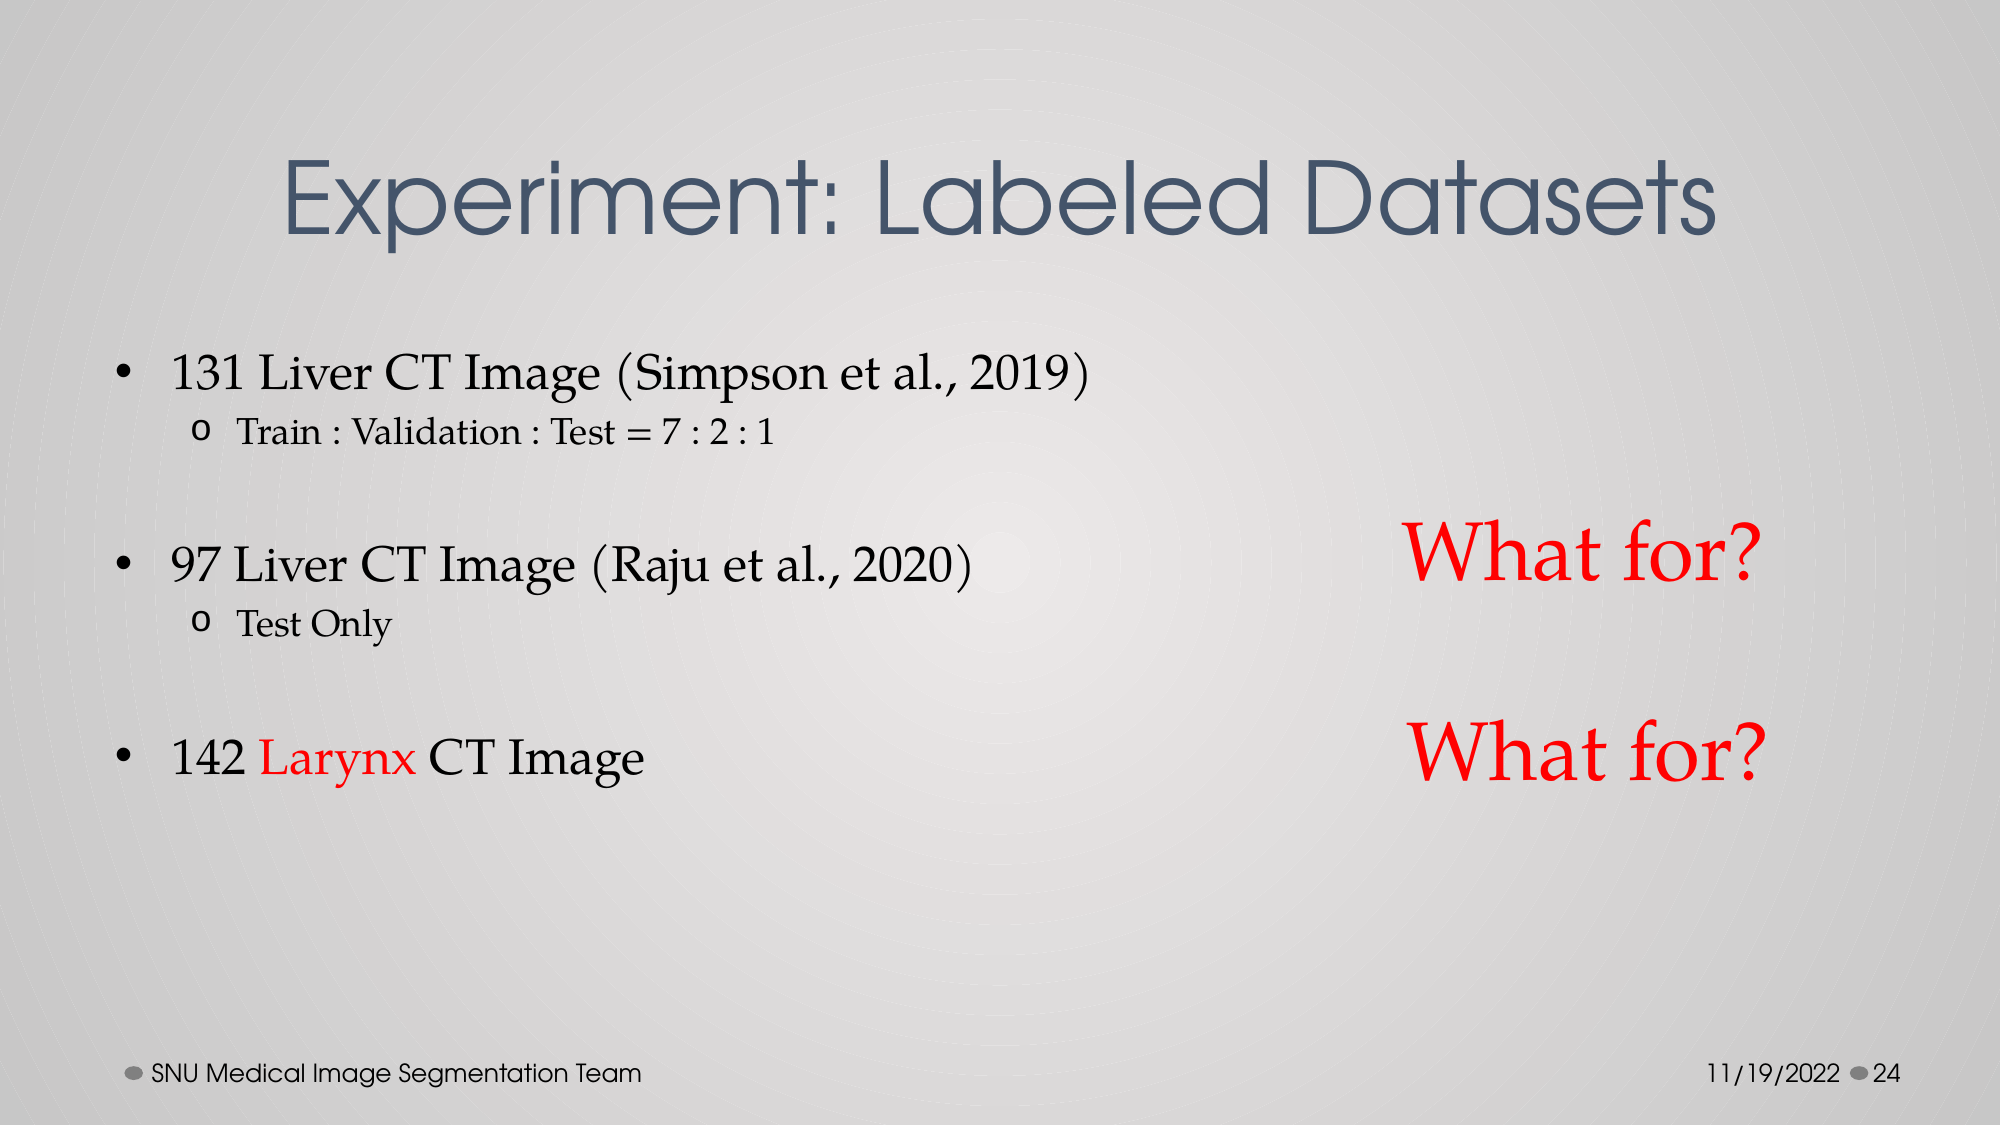

# Experiment: Labeled Datasets

131 Liver CT Image (Simpson et al., 2019)
Train : Validation : Test = 7 : 2 : 1

97 Liver CT Image (Raju et al., 2020)
Test Only

142 Larynx CT Image
What for?
What for?
SNU Medical Image Segmentation Team
11/19/2022
24